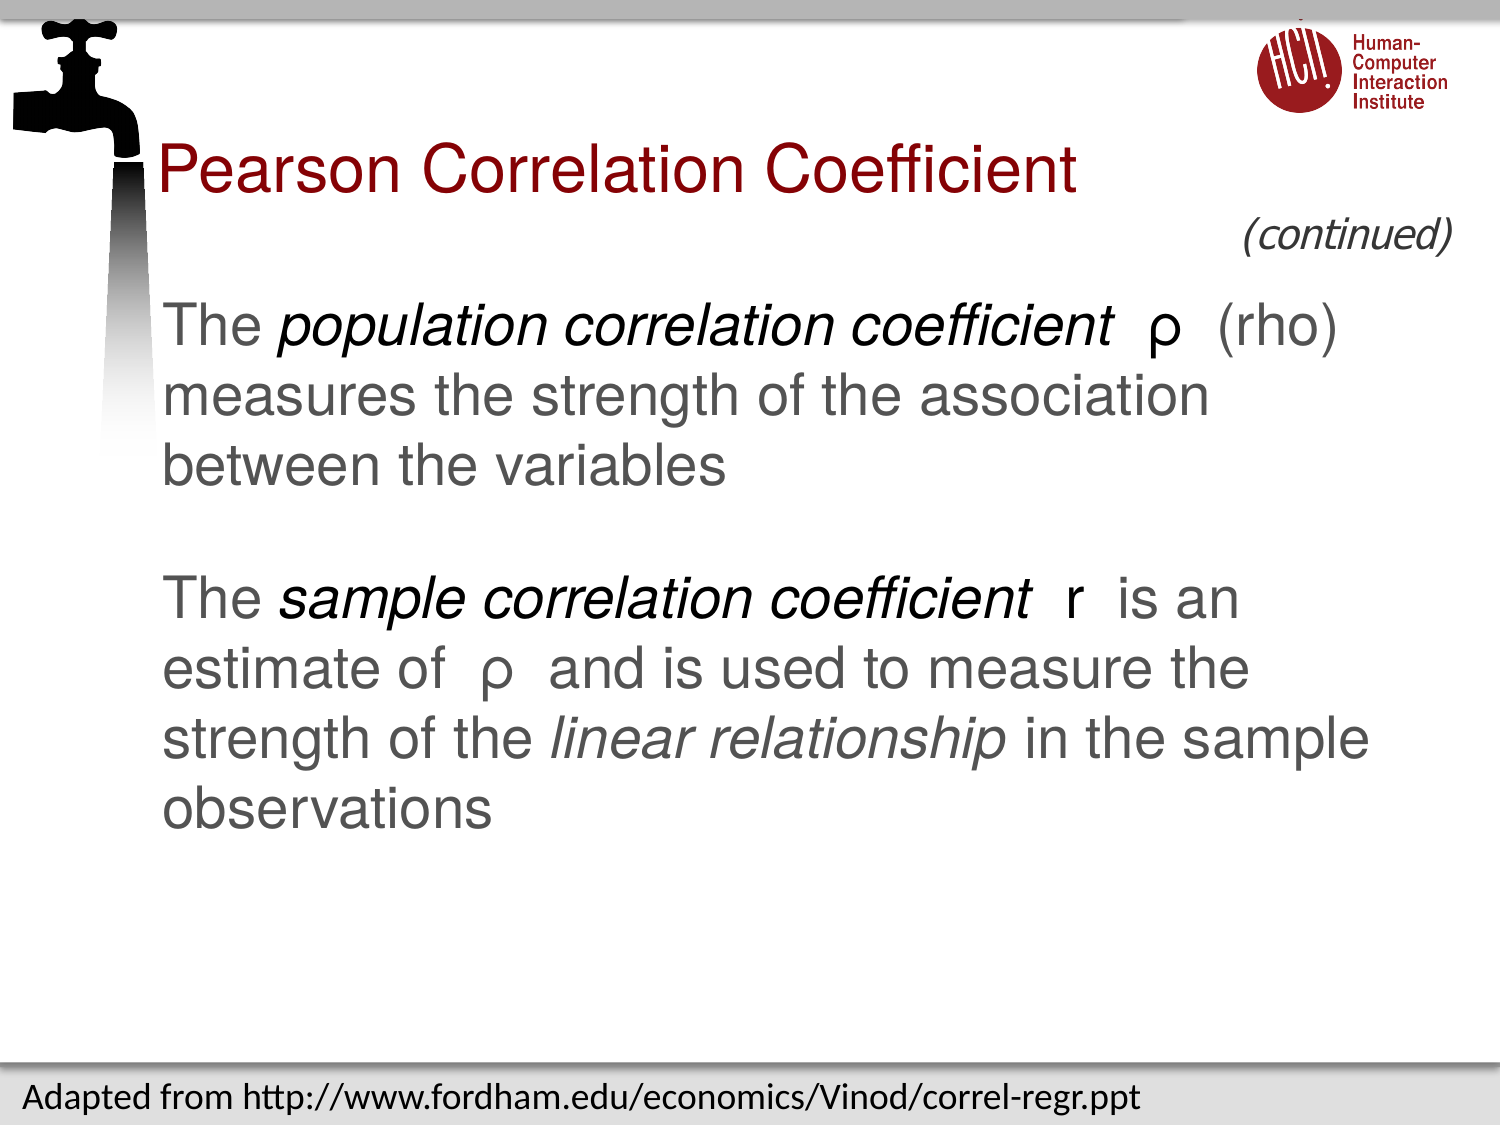

# Pearson Correlation Coefficient
(continued)
The population correlation coefficient  ρ  (rho) measures the strength of the association between the variables

The sample correlation coefficient  r  is an estimate of  ρ  and is used to measure the strength of the linear relationship in the sample observations

Adapted from http://www.fordham.edu/economics/Vinod/correl-regr.ppt